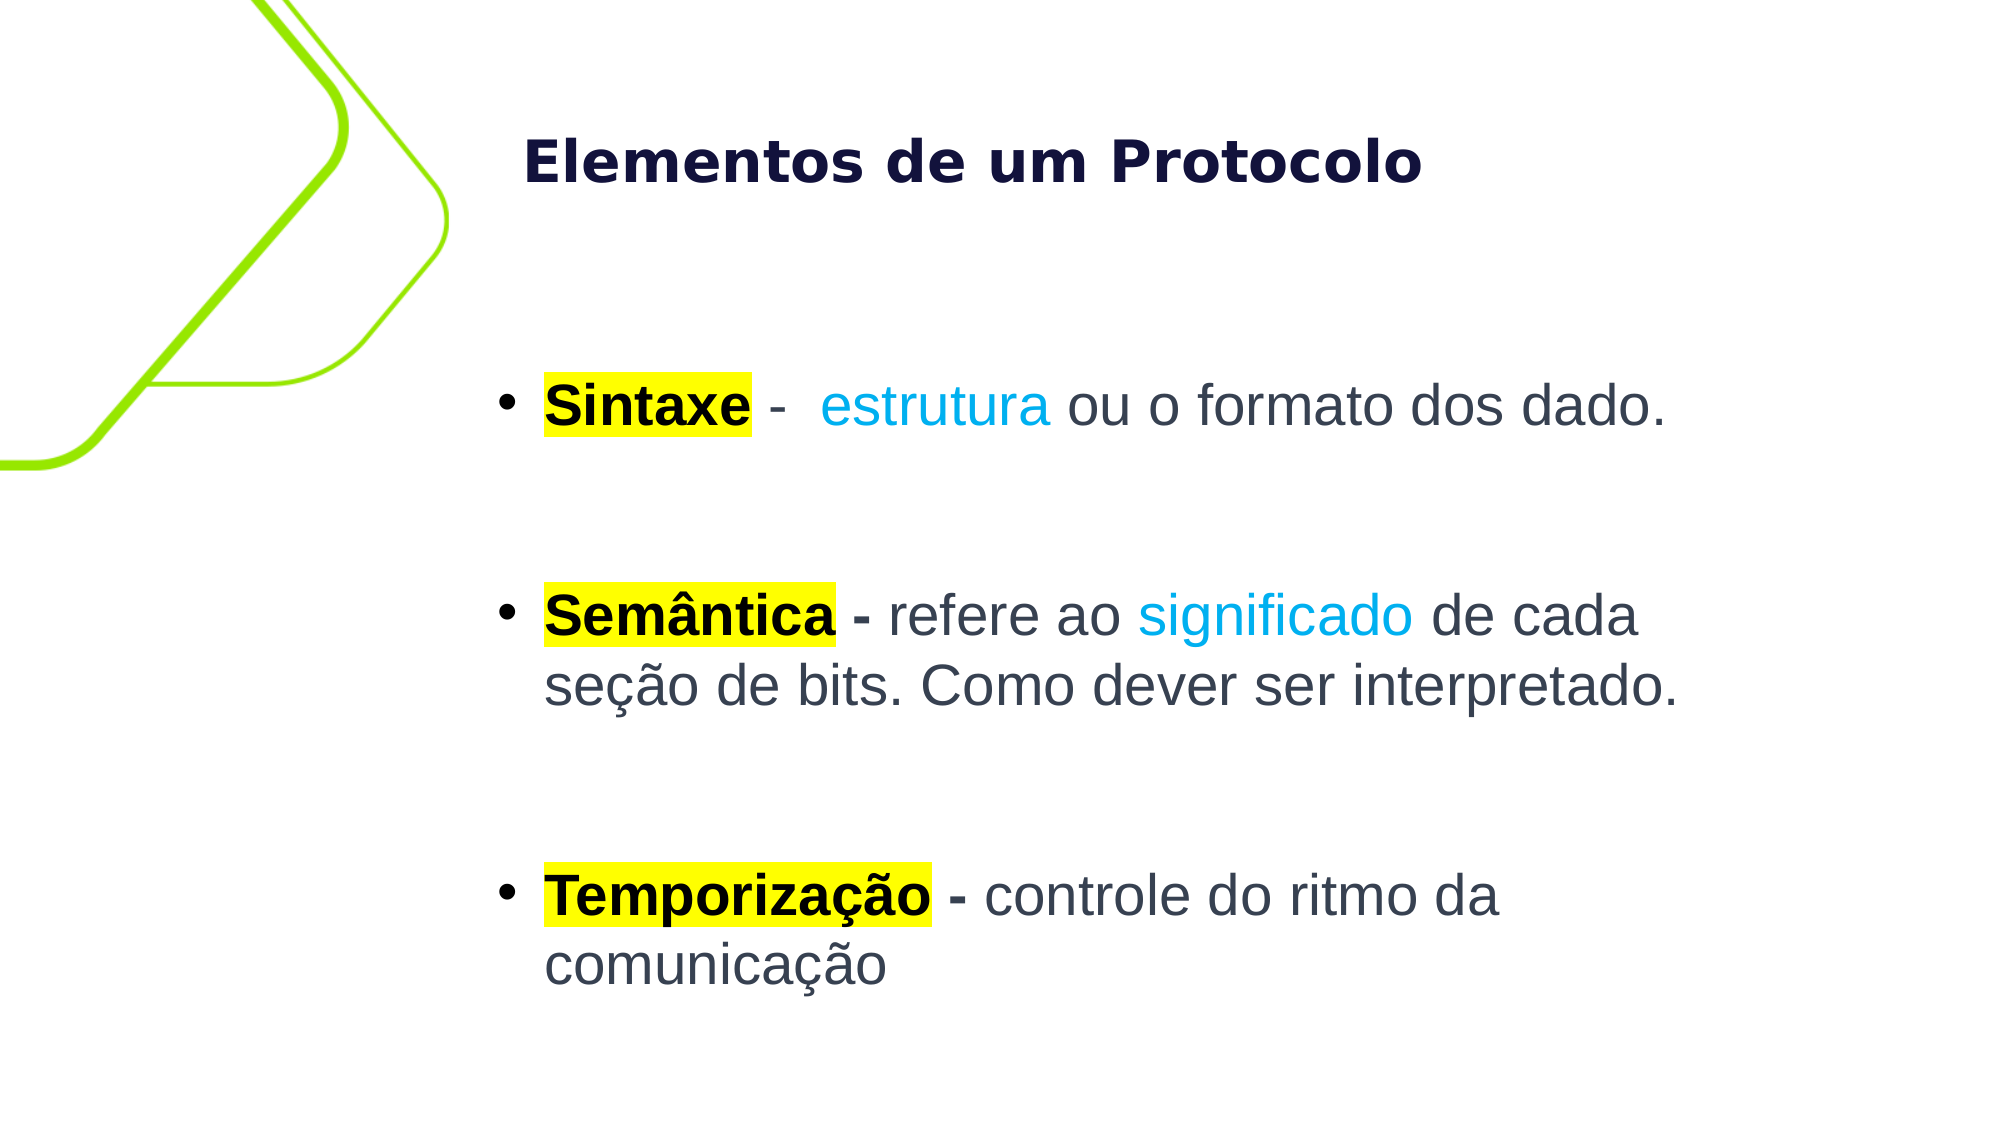

Elementos de um Protocolo
Sintaxe -  estrutura ou o formato dos dado.
Semântica - refere ao significado de cada seção de bits. Como dever ser interpretado.
Temporização - controle do ritmo da comunicação